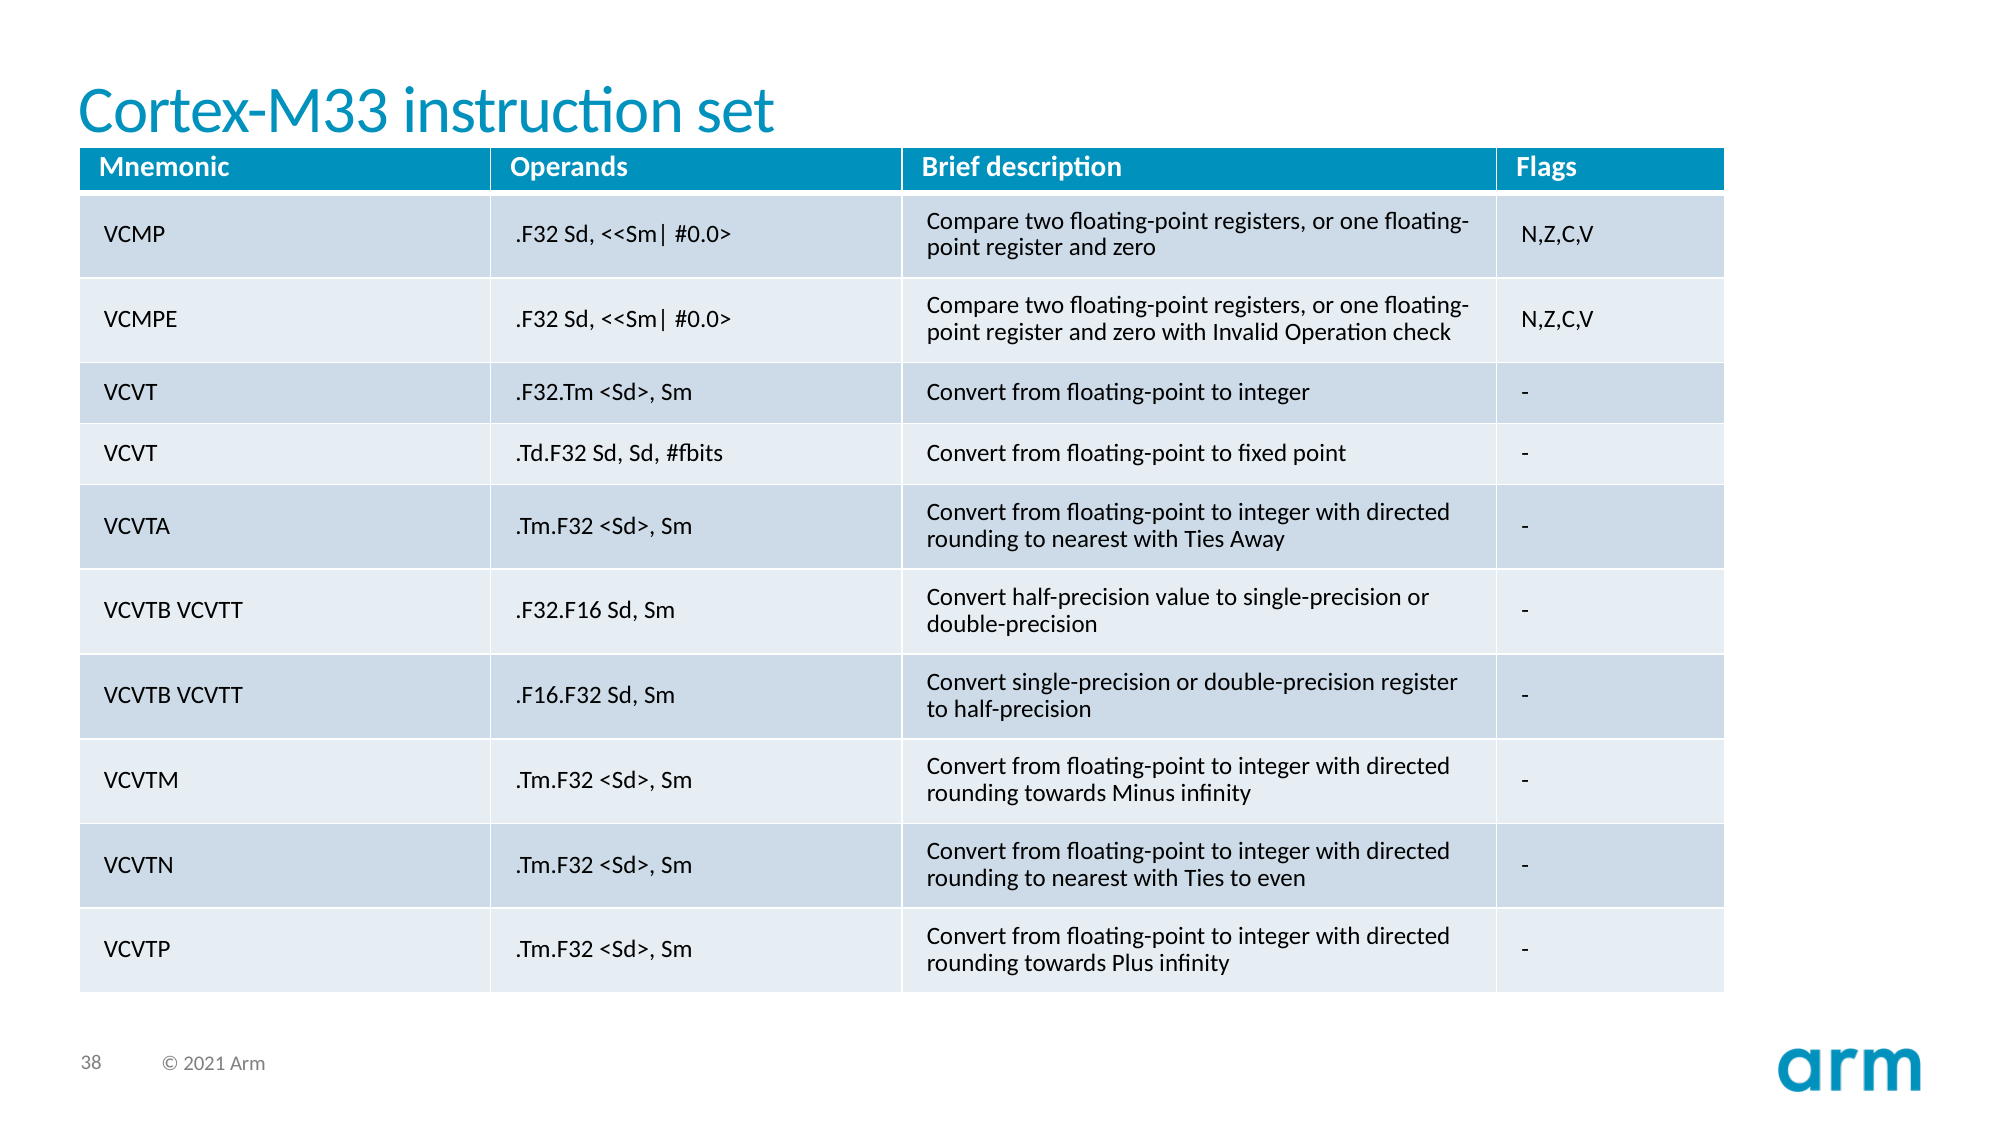

# Cortex-M33 instruction set
| Mnemonic | Operands | Brief description | Flags |
| --- | --- | --- | --- |
| VCMP | .F32 Sd, <<Sm| #0.0> | Compare two floating-point registers, or one floating-point register and zero | N,Z,C,V |
| VCMPE | .F32 Sd, <<Sm| #0.0> | Compare two floating-point registers, or one floating-point register and zero with Invalid Operation check | N,Z,C,V |
| VCVT | .F32.Tm <Sd>, Sm | Convert from floating-point to integer | - |
| VCVT | .Td.F32 Sd, Sd, #fbits | Convert from floating-point to fixed point | - |
| VCVTA | .Tm.F32 <Sd>, Sm | Convert from floating-point to integer with directed rounding to nearest with Ties Away | - |
| VCVTB VCVTT | .F32.F16 Sd, Sm | Convert half-precision value to single-precision or double-precision | - |
| VCVTB VCVTT | .F16.F32 Sd, Sm | Convert single-precision or double-precision register to half-precision | - |
| VCVTM | .Tm.F32 <Sd>, Sm | Convert from floating-point to integer with directed rounding towards Minus infinity | - |
| VCVTN | .Tm.F32 <Sd>, Sm | Convert from floating-point to integer with directed rounding to nearest with Ties to even | - |
| VCVTP | .Tm.F32 <Sd>, Sm | Convert from floating-point to integer with directed rounding towards Plus infinity | - |